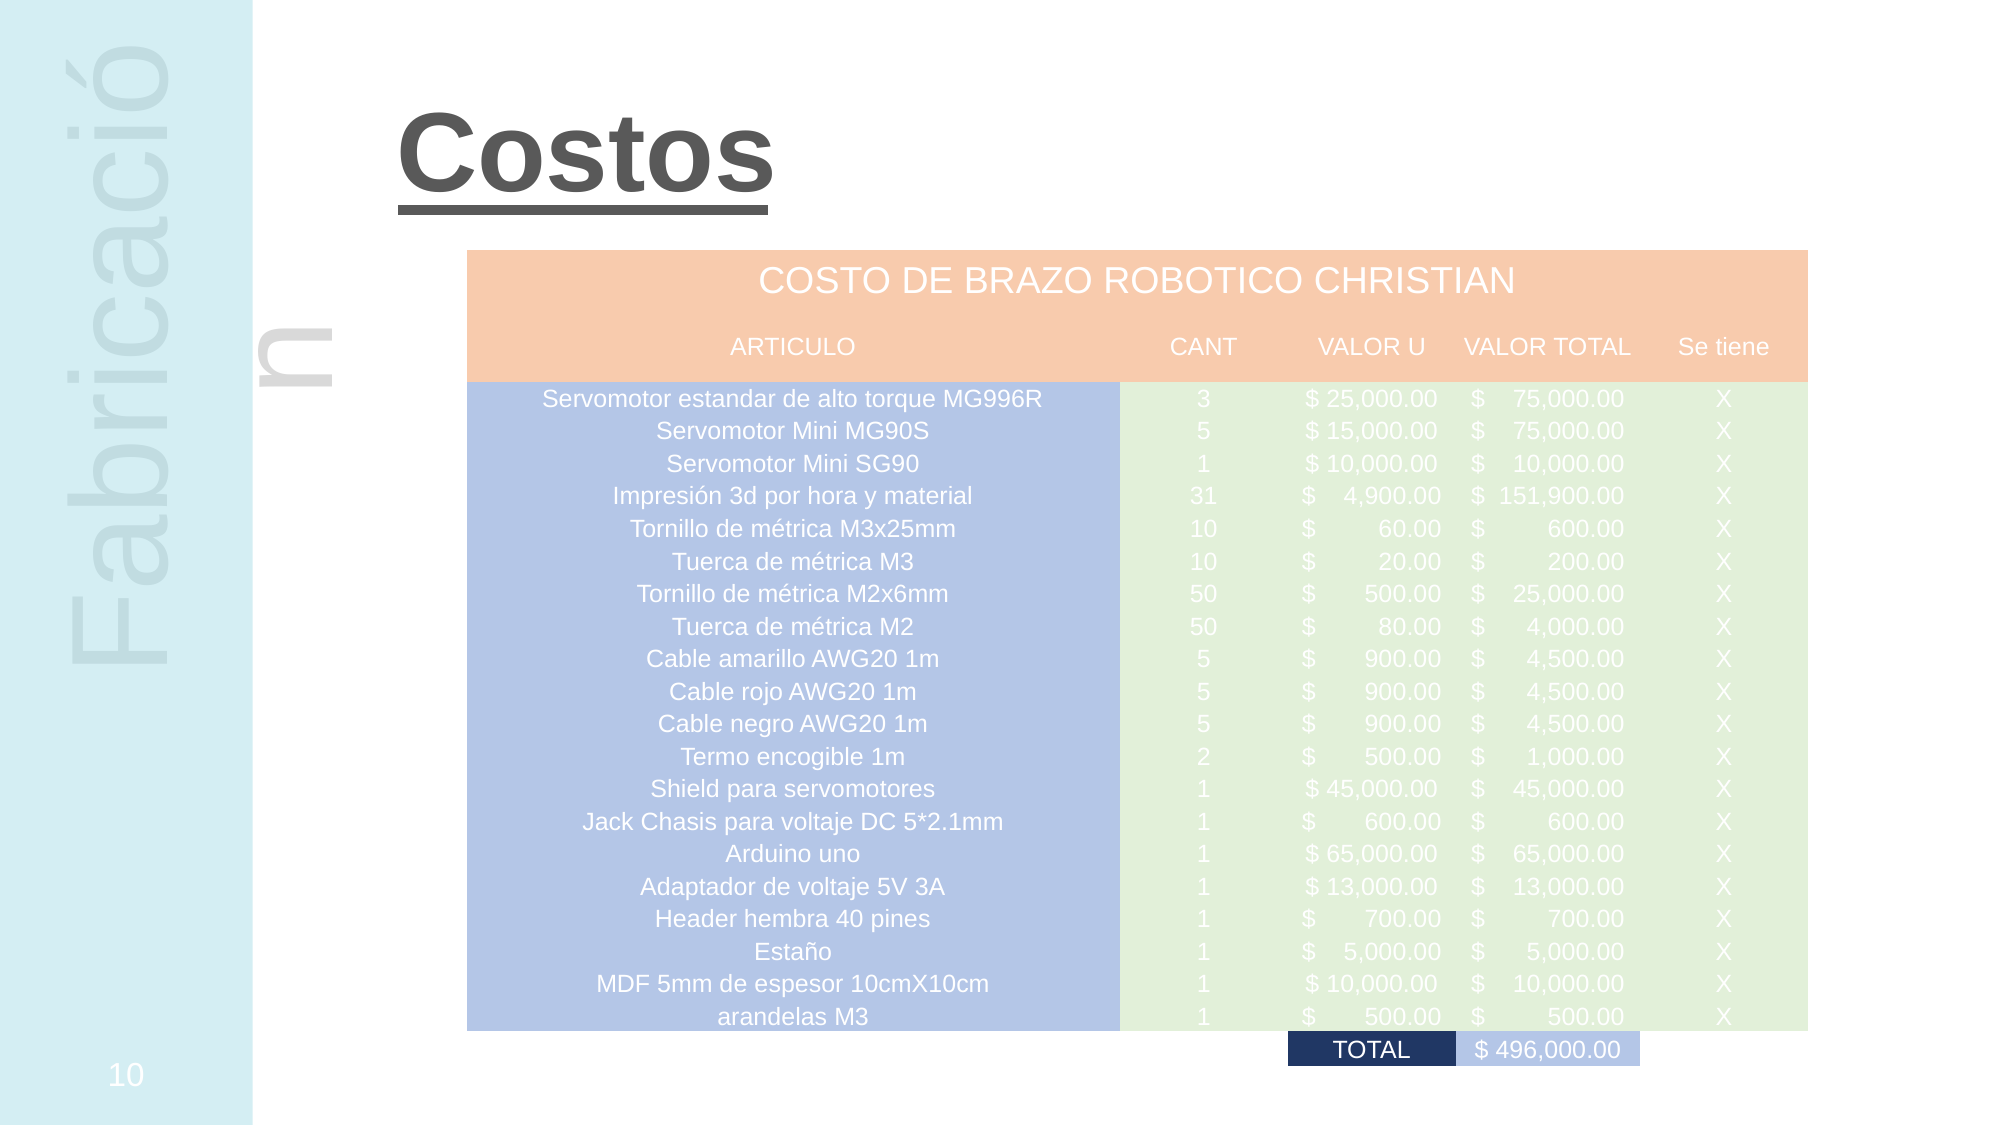

Costos
| COSTO DE BRAZO ROBOTICO CHRISTIAN |  |  |  |  |
| --- | --- | --- | --- | --- |
| ARTICULO | CANT | VALOR U | VALOR TOTAL | Se tiene |
| Servomotor estandar de alto torque MG996R | 3 | $ 25,000.00 | $ 75,000.00 | X |
| Servomotor Mini MG90S | 5 | $ 15,000.00 | $ 75,000.00 | X |
| Servomotor Mini SG90 | 1 | $ 10,000.00 | $ 10,000.00 | X |
| Impresión 3d por hora y material | 31 | $ 4,900.00 | $ 151,900.00 | X |
| Tornillo de métrica M3x25mm | 10 | $ 60.00 | $ 600.00 | X |
| Tuerca de métrica M3 | 10 | $ 20.00 | $ 200.00 | X |
| Tornillo de métrica M2x6mm | 50 | $ 500.00 | $ 25,000.00 | X |
| Tuerca de métrica M2 | 50 | $ 80.00 | $ 4,000.00 | X |
| Cable amarillo AWG20 1m | 5 | $ 900.00 | $ 4,500.00 | X |
| Cable rojo AWG20 1m | 5 | $ 900.00 | $ 4,500.00 | X |
| Cable negro AWG20 1m | 5 | $ 900.00 | $ 4,500.00 | X |
| Termo encogible 1m | 2 | $ 500.00 | $ 1,000.00 | X |
| Shield para servomotores | 1 | $ 45,000.00 | $ 45,000.00 | X |
| Jack Chasis para voltaje DC 5\*2.1mm | 1 | $ 600.00 | $ 600.00 | X |
| Arduino uno | 1 | $ 65,000.00 | $ 65,000.00 | X |
| Adaptador de voltaje 5V 3A | 1 | $ 13,000.00 | $ 13,000.00 | X |
| Header hembra 40 pines | 1 | $ 700.00 | $ 700.00 | X |
| Estaño | 1 | $ 5,000.00 | $ 5,000.00 | X |
| MDF 5mm de espesor 10cmX10cm | 1 | $ 10,000.00 | $ 10,000.00 | X |
| arandelas M3 | 1 | $ 500.00 | $ 500.00 | X |
|  |  | TOTAL | $ 496,000.00 |  |
Fabricación
10